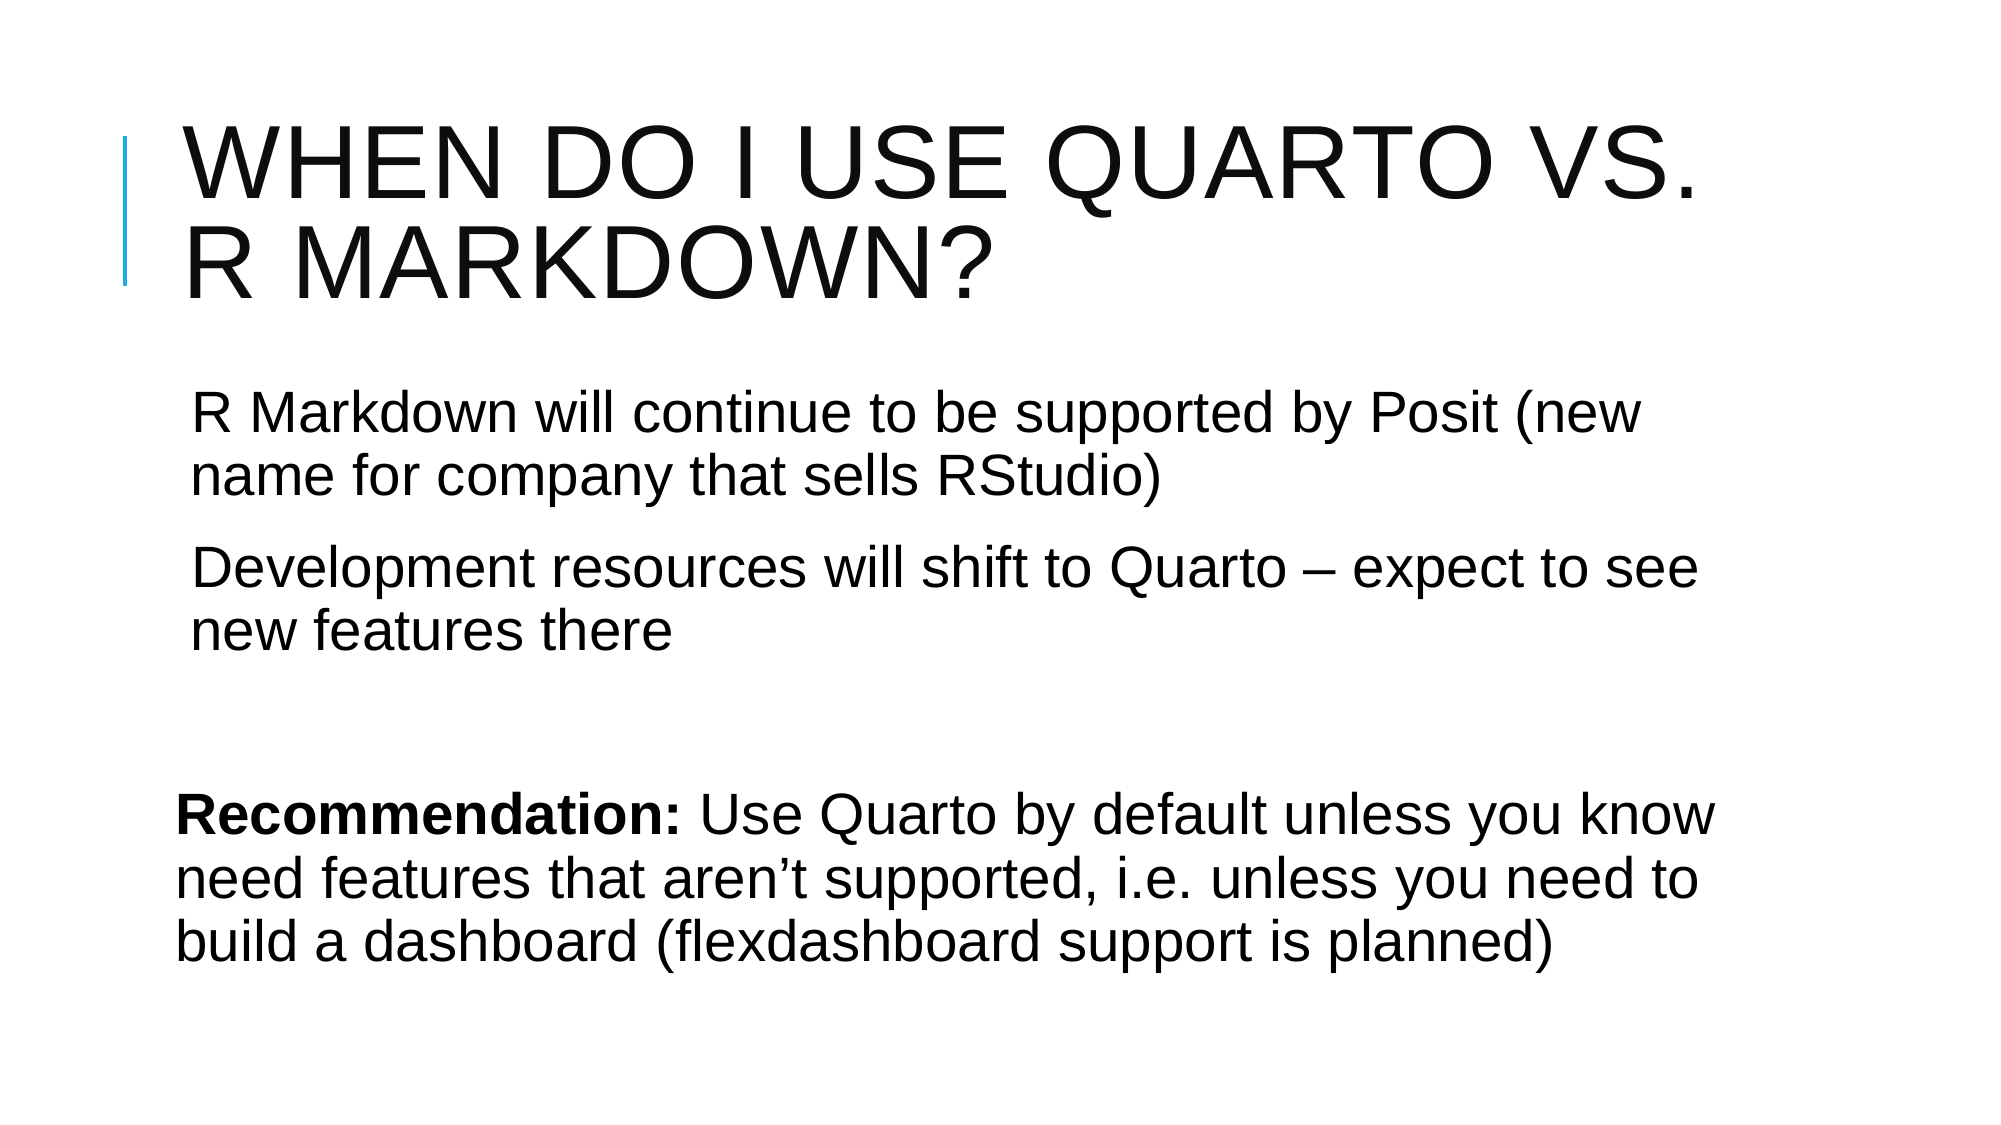

# When DO I Use Quarto Vs. R Markdown?
R Markdown will continue to be supported by Posit (new name for company that sells RStudio)
Development resources will shift to Quarto – expect to see new features there

Recommendation: Use Quarto by default unless you know need features that aren’t supported, i.e. unless you need to build a dashboard (flexdashboard support is planned)